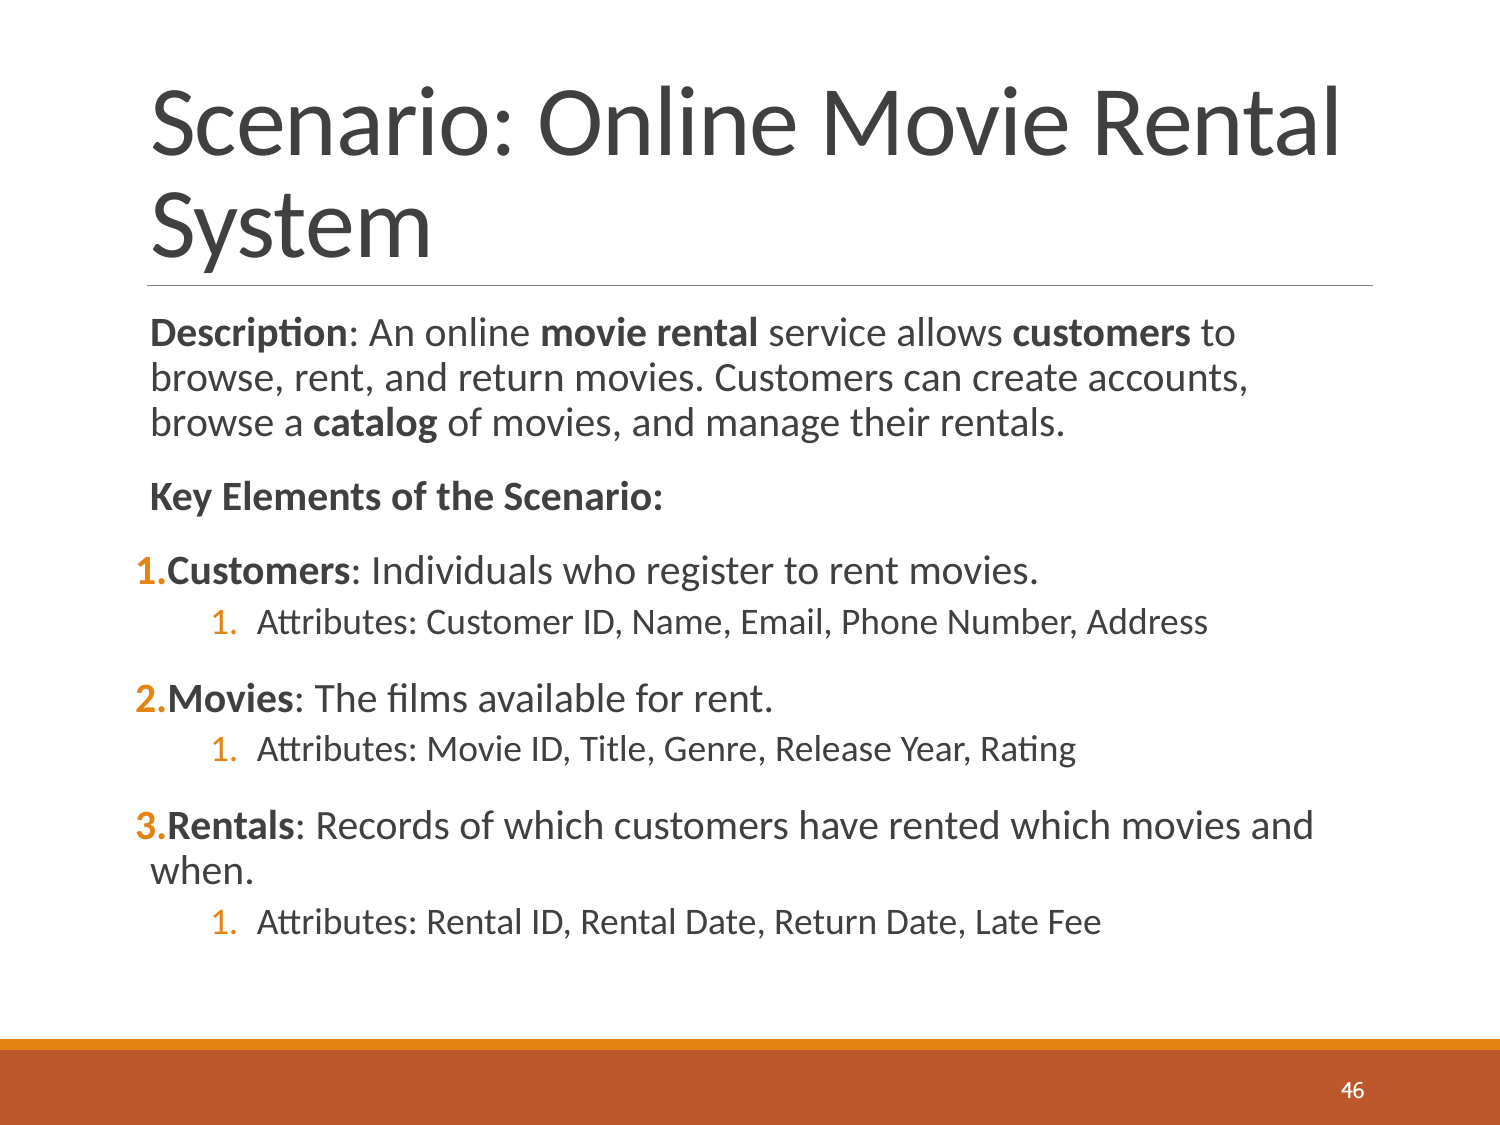

# Scenario: Online Movie Rental System
Description: An online movie rental service allows customers to browse, rent, and return movies. Customers can create accounts, browse a catalog of movies, and manage their rentals.
Key Elements of the Scenario:
Customers: Individuals who register to rent movies.
Attributes: Customer ID, Name, Email, Phone Number, Address
Movies: The films available for rent.
Attributes: Movie ID, Title, Genre, Release Year, Rating
Rentals: Records of which customers have rented which movies and when.
Attributes: Rental ID, Rental Date, Return Date, Late Fee

46